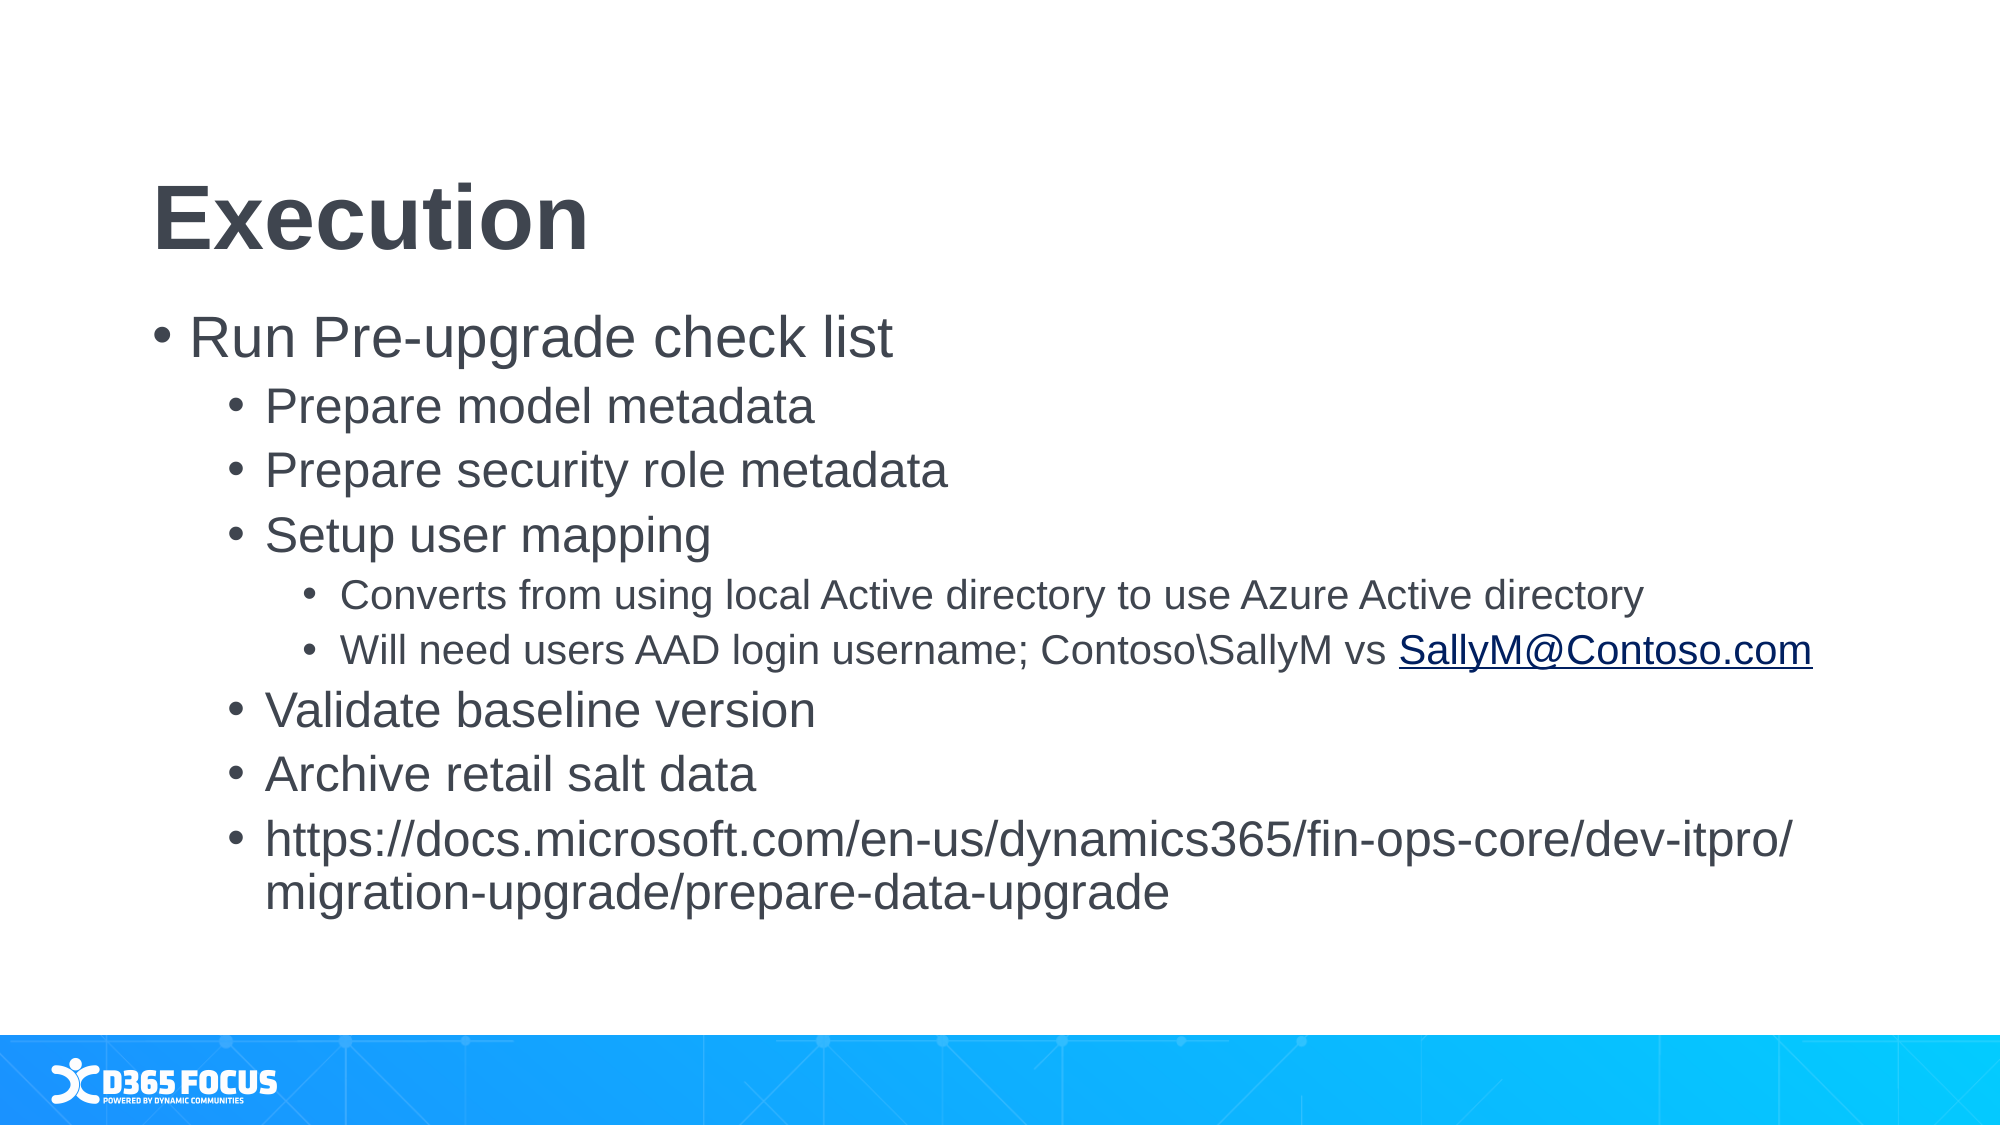

# Execution
Run Pre-upgrade check list
Prepare model metadata
Prepare security role metadata
Setup user mapping
Converts from using local Active directory to use Azure Active directory
Will need users AAD login username; Contoso\SallyM vs SallyM@Contoso.com
Validate baseline version
Archive retail salt data
https://docs.microsoft.com/en-us/dynamics365/fin-ops-core/dev-itpro/migration-upgrade/prepare-data-upgrade